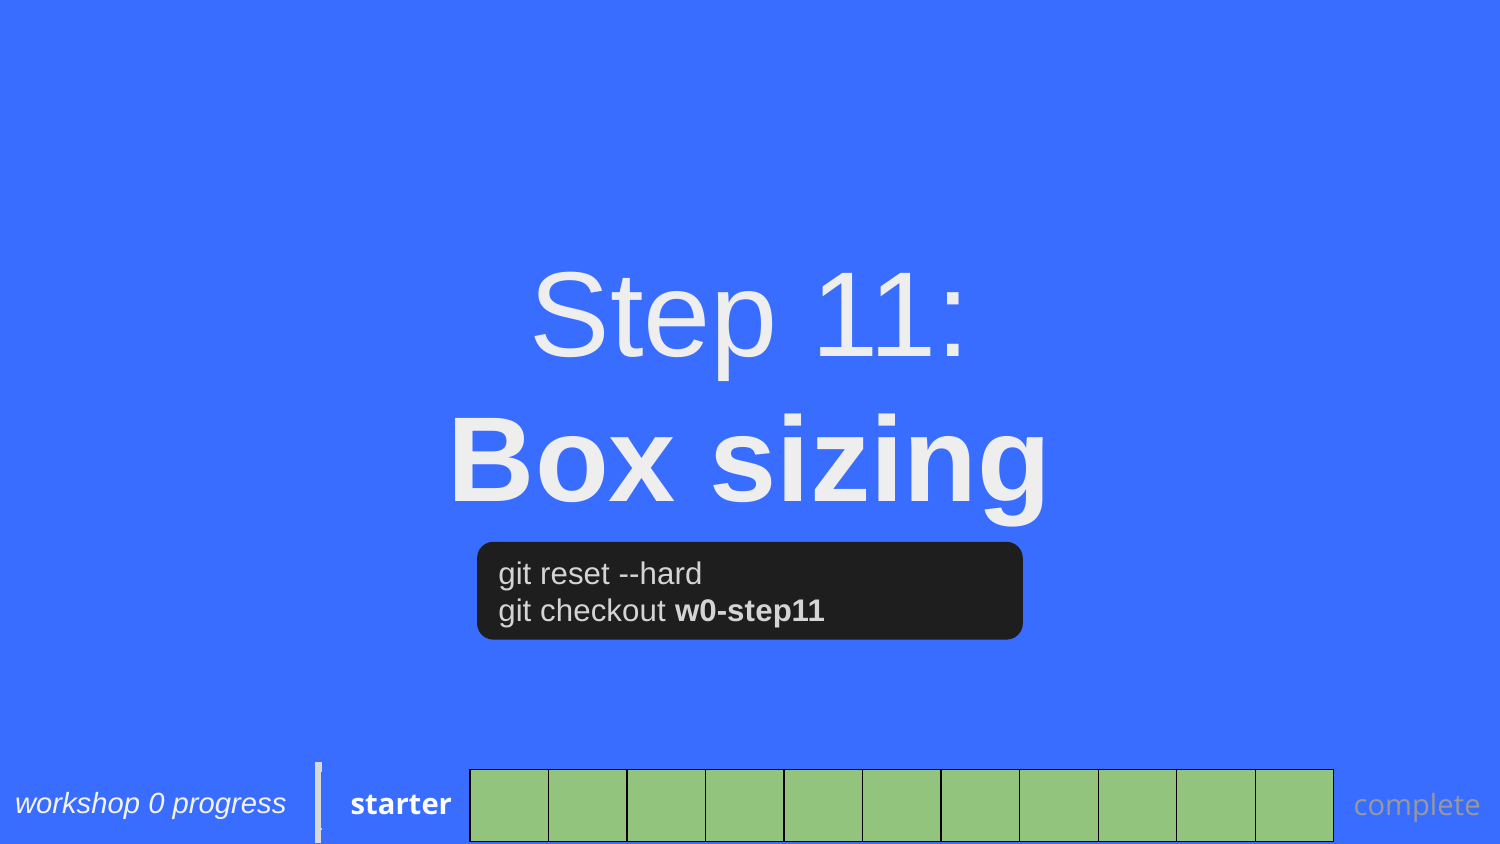

# Step 11:
Box sizing
git reset --hard
git checkout w0-step11
workshop 3 progress
workshop 0 progress
starter
starter
complete
complete
step2

step1
|  |  |  |  |  |  |  |  |  |  |  |
| --- | --- | --- | --- | --- | --- | --- | --- | --- | --- | --- |
120